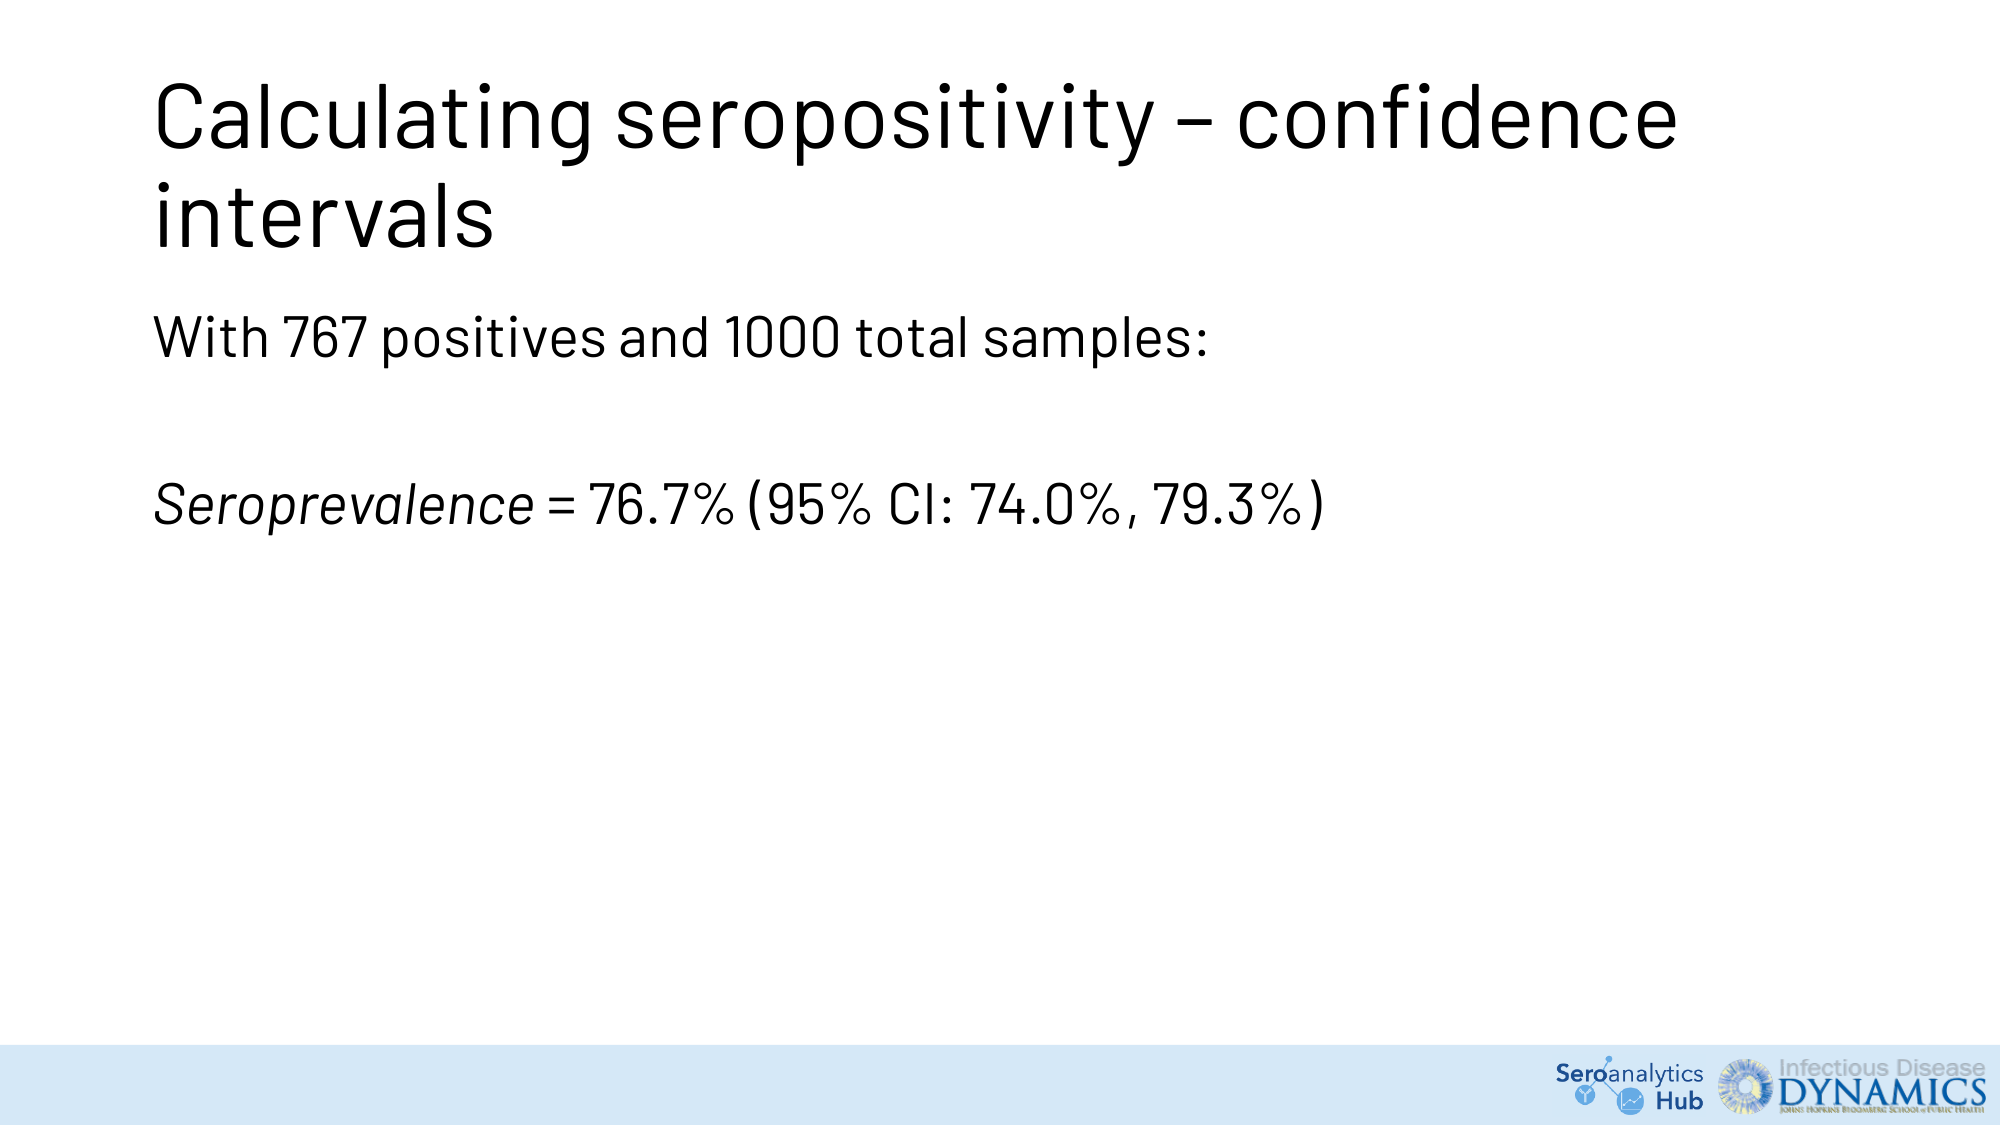

# Calculating seropositivity – confidence intervals
With 767 positives and 1000 total samples:

Seroprevalence = 76.7% (95% CI: 74.0%, 79.3%)